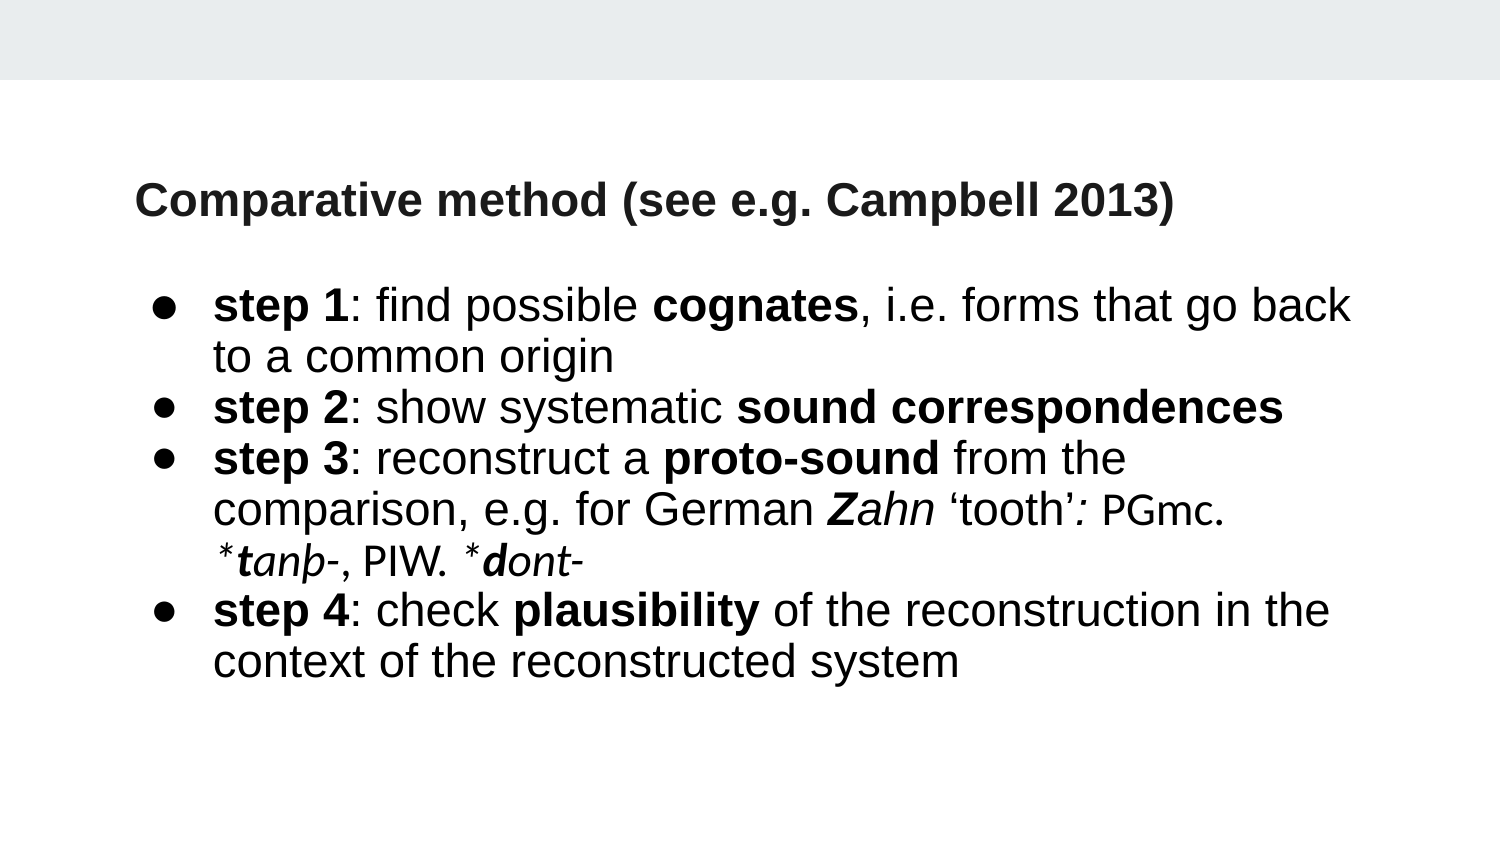

# Comparative method (see e.g. Campbell 2013)
step 1: find possible cognates, i.e. forms that go back to a common origin
step 2: show systematic sound correspondences
step 3: reconstruct a proto-sound from the comparison, e.g. for German Zahn ‘tooth’: PGmc. *tanþ-, PIW. *dont-
step 4: check plausibility of the reconstruction in the context of the reconstructed system